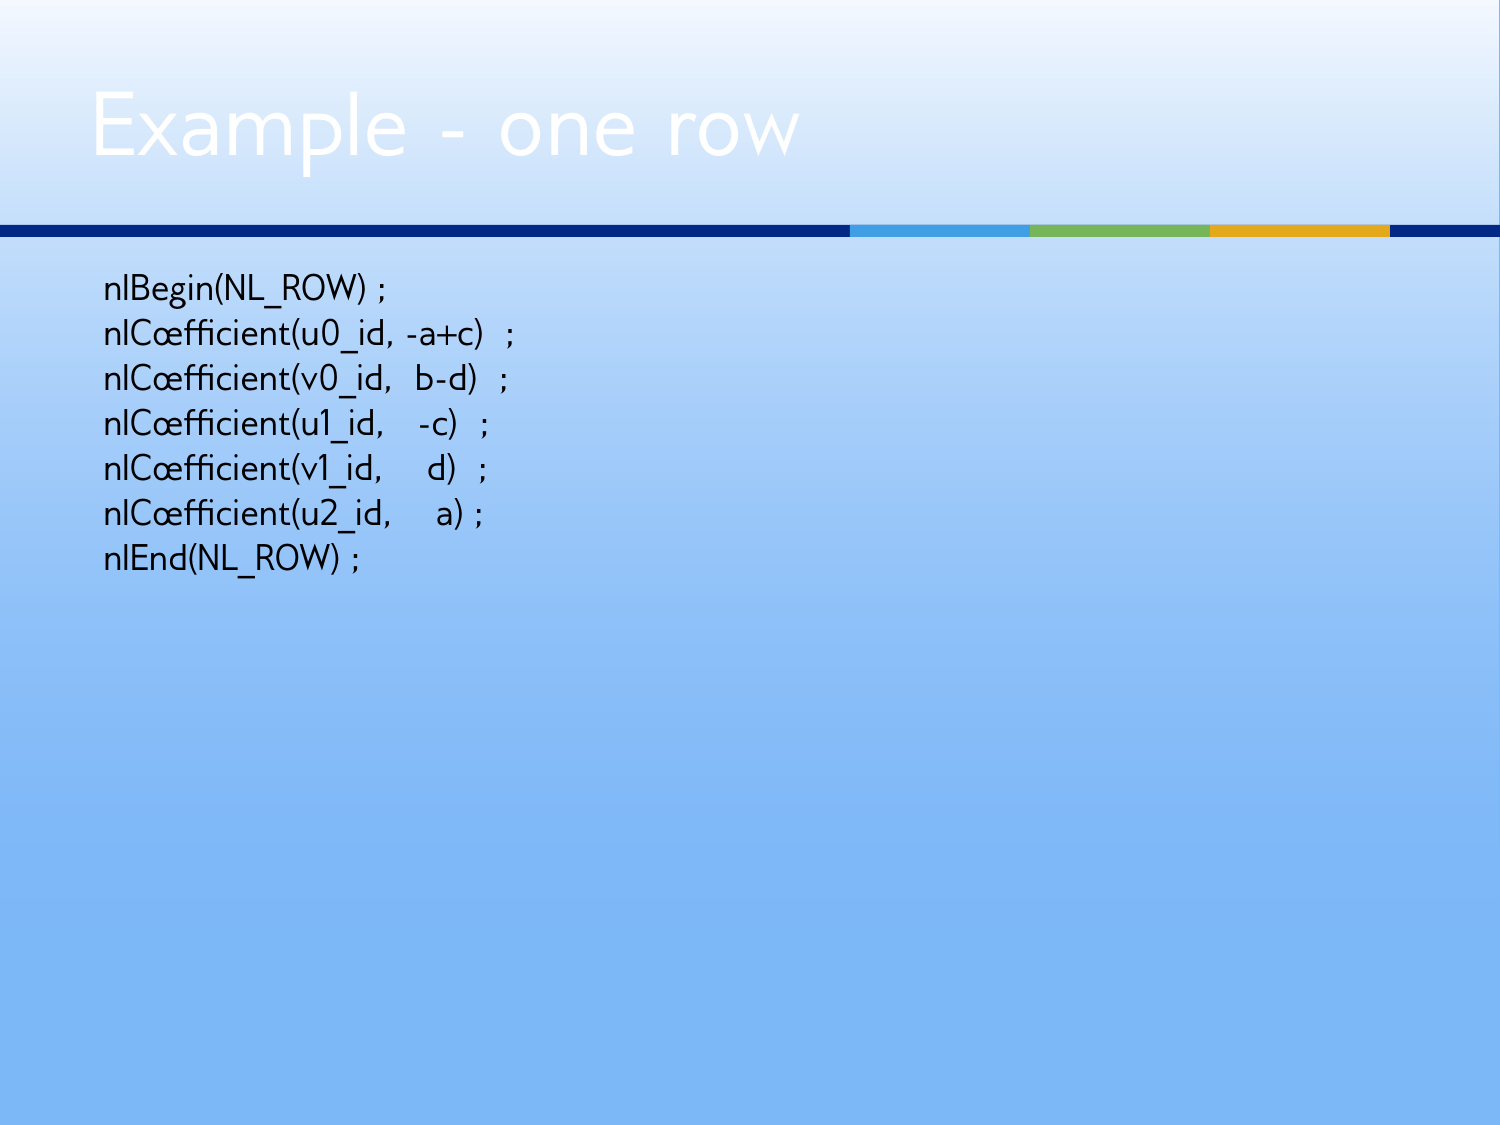

# Example - one row
nlBegin(NL_ROW) ;
nlCoefficient(u0_id, -a+c)  ;
nlCoefficient(v0_id,  b-d)  ;
nlCoefficient(u1_id,   -c)  ;
nlCoefficient(v1_id,    d)  ;
nlCoefficient(u2_id,    a) ;
nlEnd(NL_ROW) ;